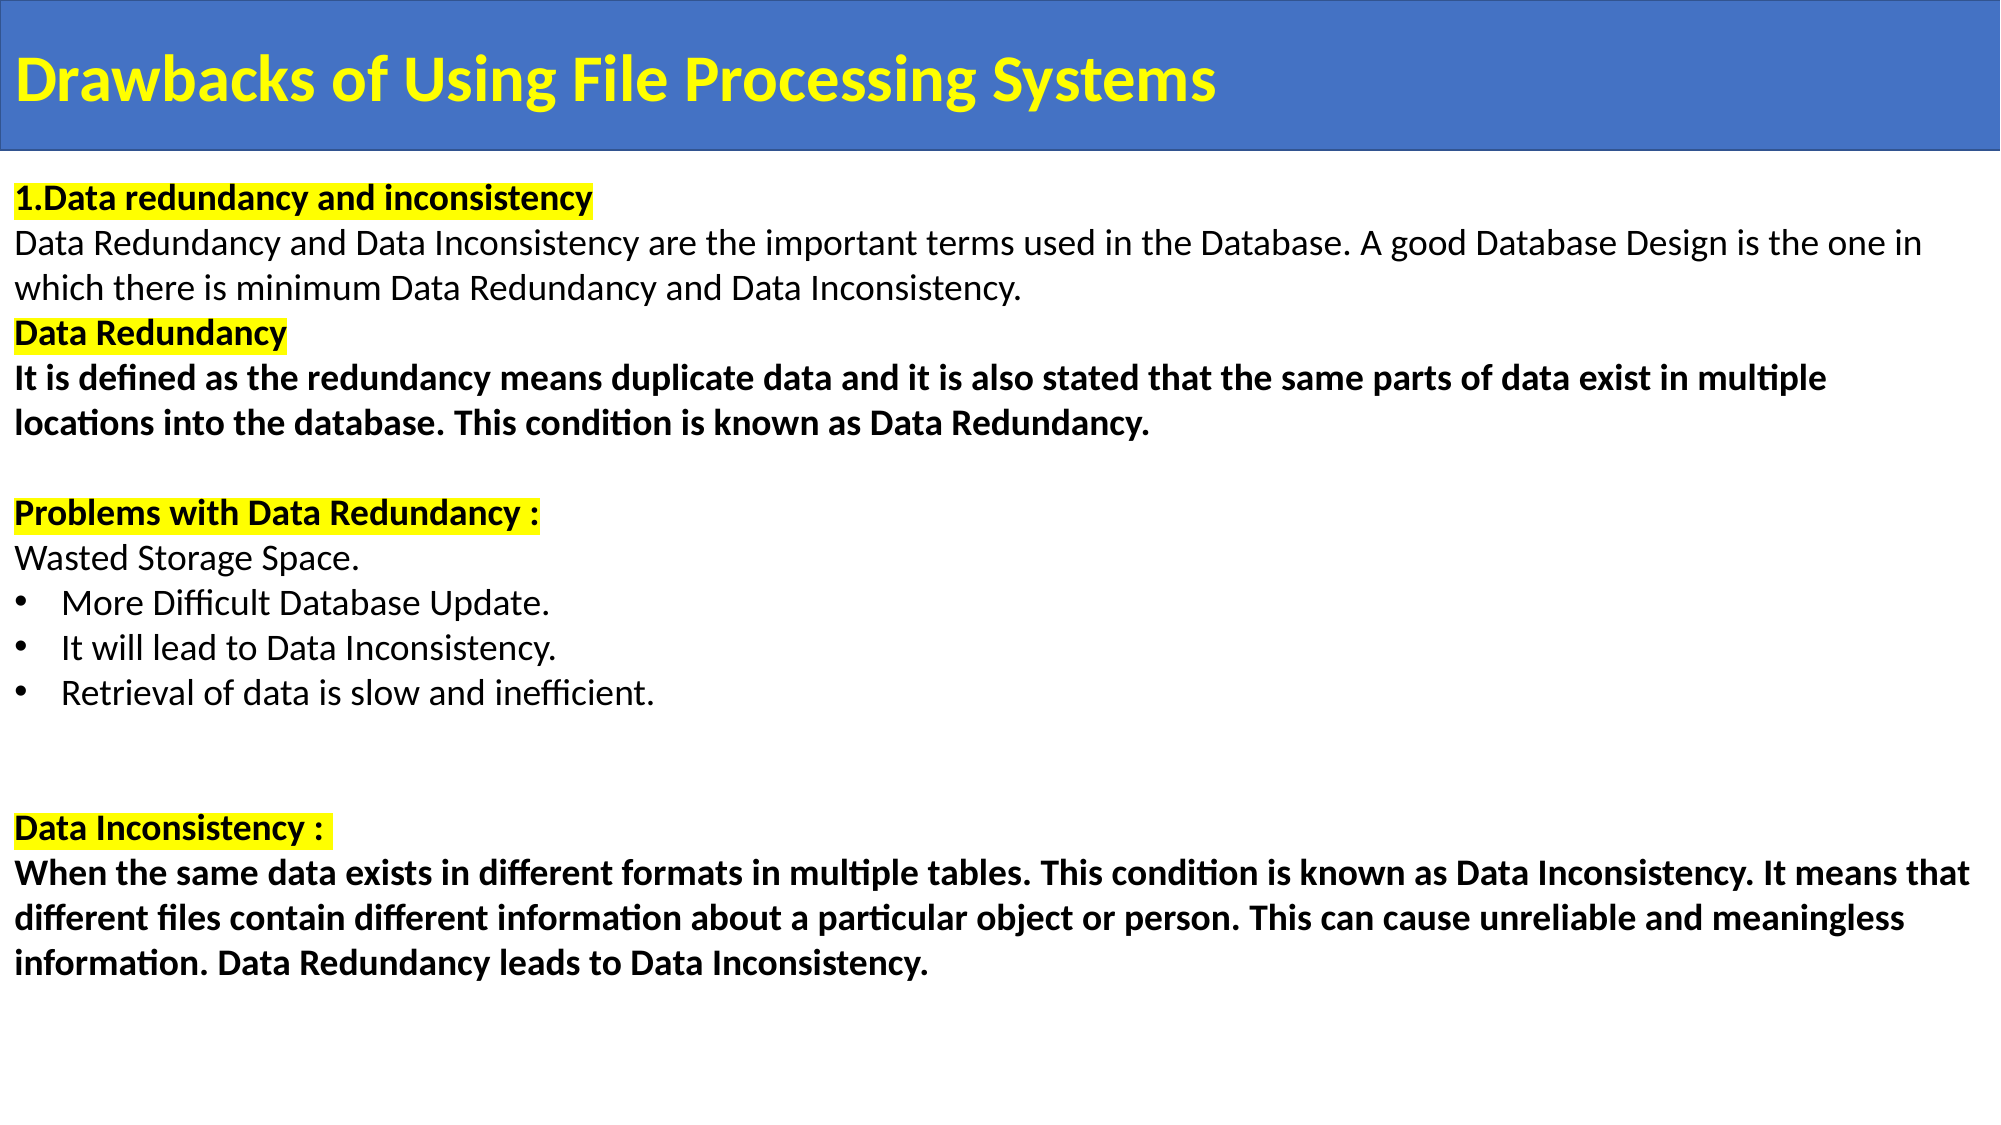

Drawbacks of Using File Processing Systems
1.Data redundancy and inconsistency
Data Redundancy and Data Inconsistency are the important terms used in the Database. A good Database Design is the one in which there is minimum Data Redundancy and Data Inconsistency.
Data Redundancy
It is defined as the redundancy means duplicate data and it is also stated that the same parts of data exist in multiple locations into the database. This condition is known as Data Redundancy.

Problems with Data Redundancy :
Wasted Storage Space.
More Difficult Database Update.
It will lead to Data Inconsistency.
Retrieval of data is slow and inefficient.

Data Inconsistency : 
When the same data exists in different formats in multiple tables. This condition is known as Data Inconsistency. It means that different files contain different information about a particular object or person. This can cause unreliable and meaningless information. Data Redundancy leads to Data Inconsistency.